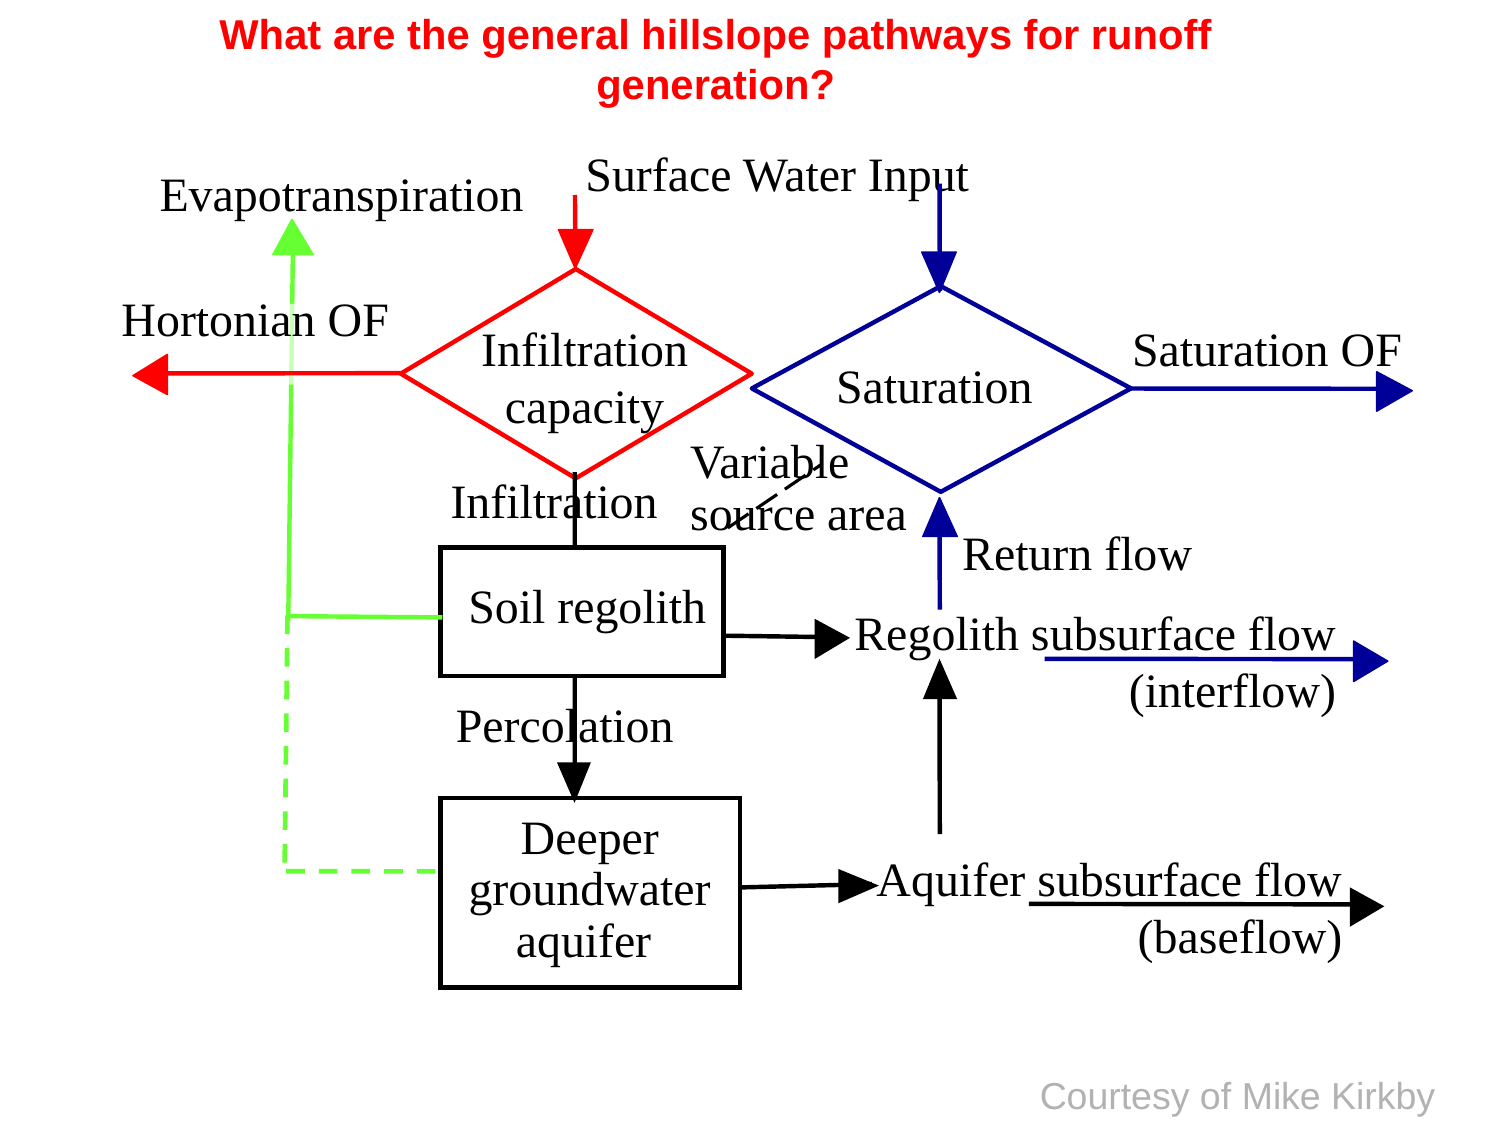

What are the general hillslope pathways for runoff generation?
 Surface Water Input

 Evapotranspiration

Hortonian OF

Infiltration capacity
Saturation OF

Saturation

Variable
source area

Infiltration

Return flow

 Soil regolith

Regolith subsurface flow
(interflow)

Percolation

Deeper groundwater aquifer
Aquifer subsurface flow
(baseflow)

Courtesy of Mike Kirkby